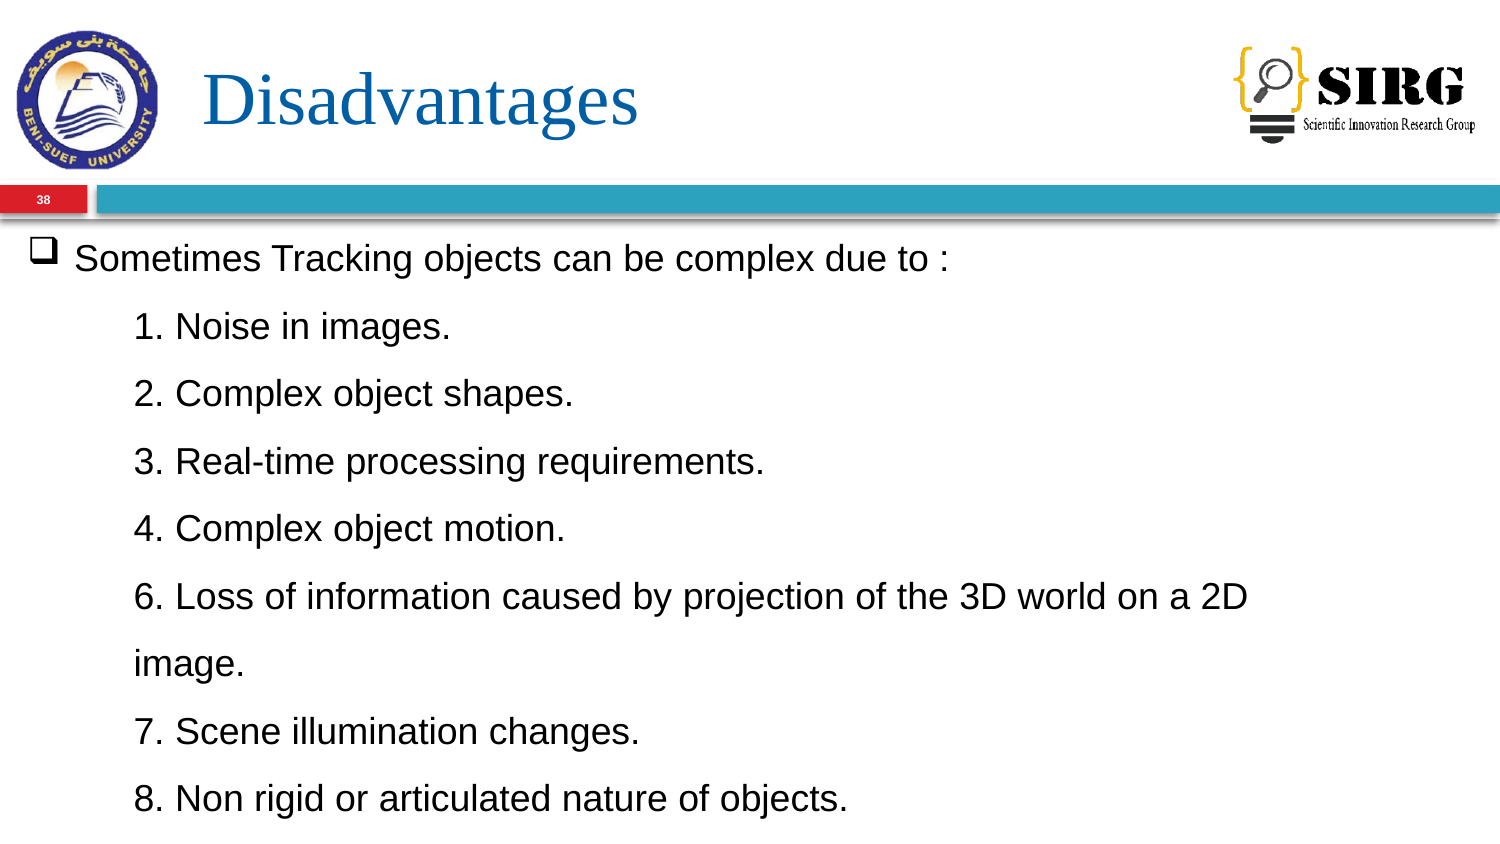

# Disadvantages
38
Sometimes Tracking objects can be complex due to :
1. Noise in images.
2. Complex object shapes.
3. Real-time processing requirements.
4. Complex object motion.
6. Loss of information caused by projection of the 3D world on a 2D image.
7. Scene illumination changes.
8. Non rigid or articulated nature of objects.
9. Partial and full object occlusions.